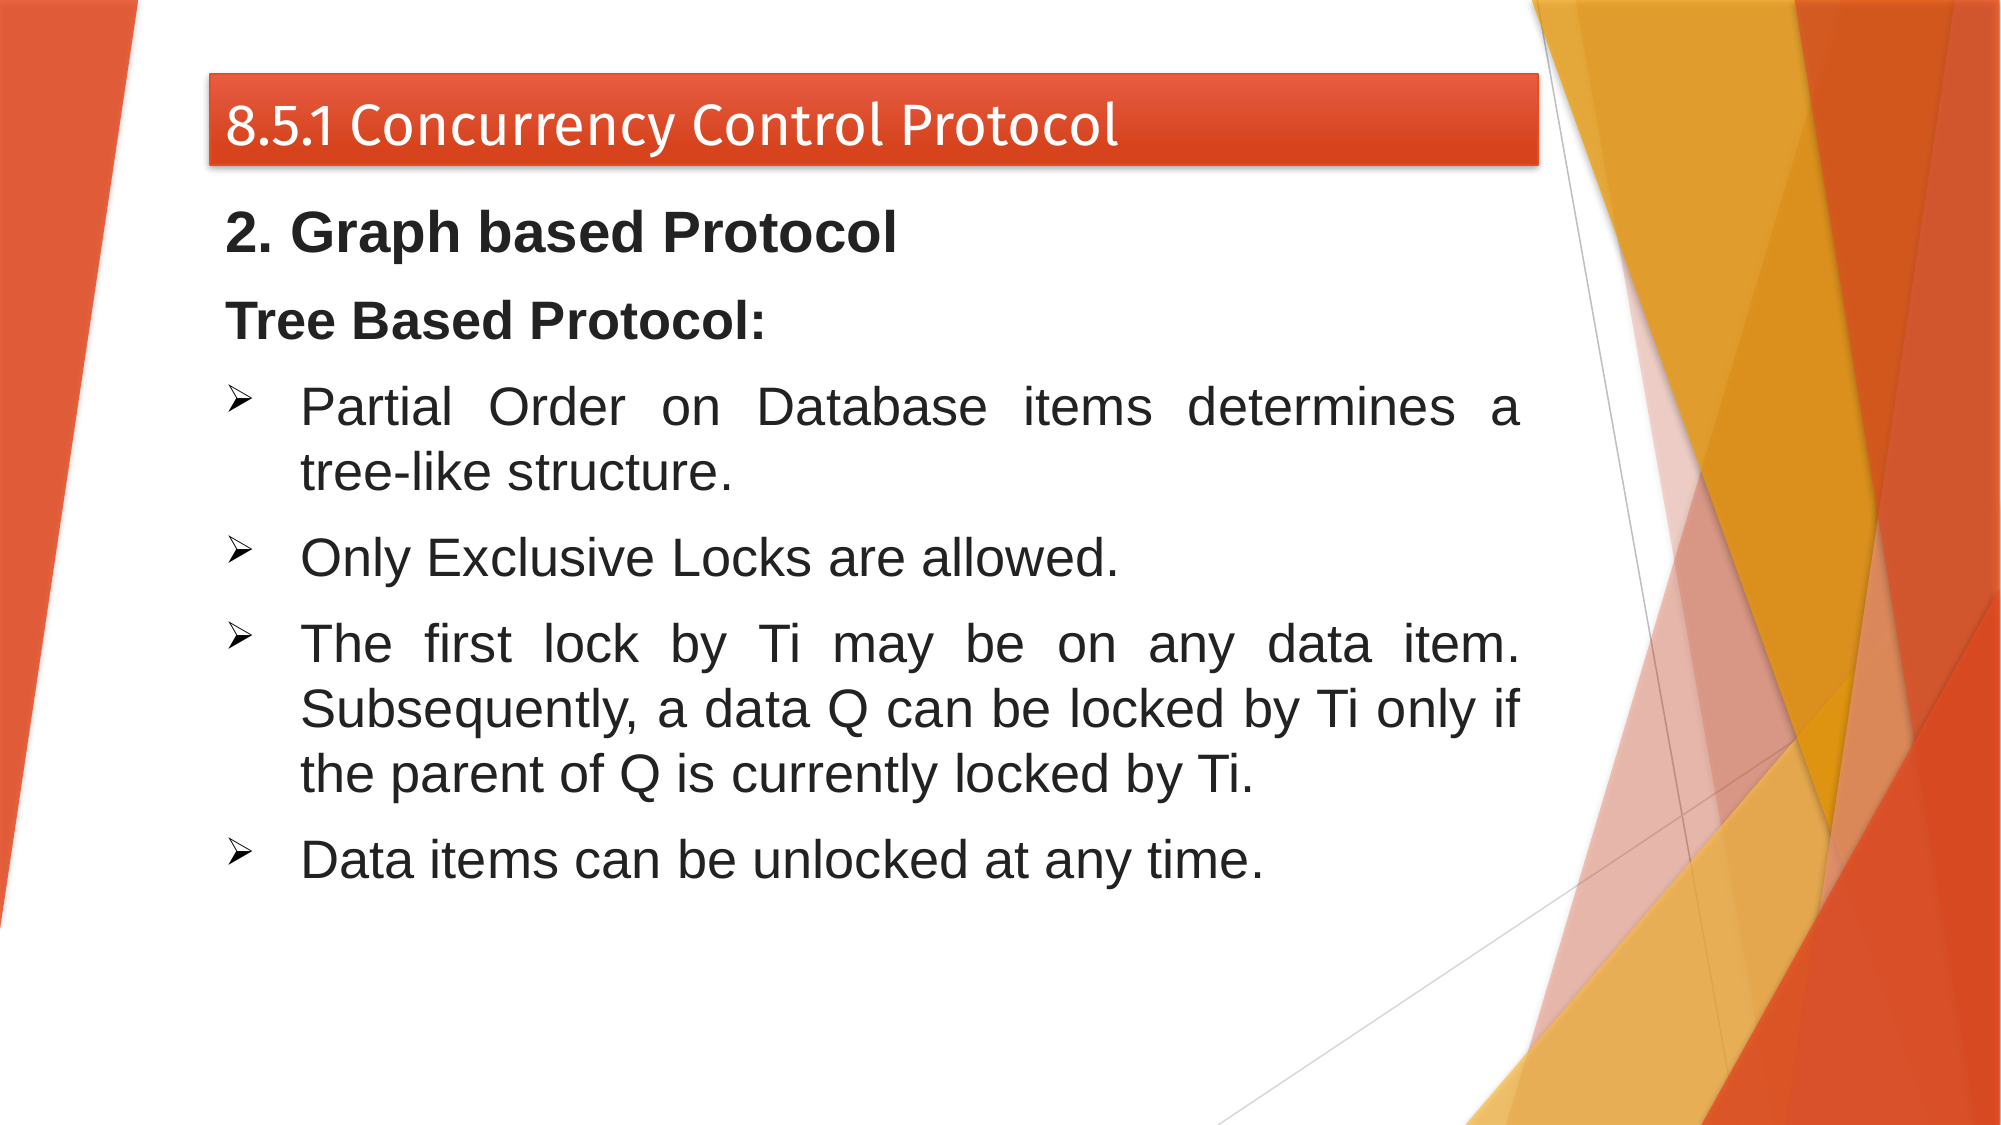

# 8.5.1 Concurrency Control Protocol
2. Graph based Protocol
Tree Based Protocol:
Partial Order on Database items determines a tree-like structure.
Only Exclusive Locks are allowed.
The first lock by Ti may be on any data item. Subsequently, a data Q can be locked by Ti only if the parent of Q is currently locked by Ti.
Data items can be unlocked at any time.